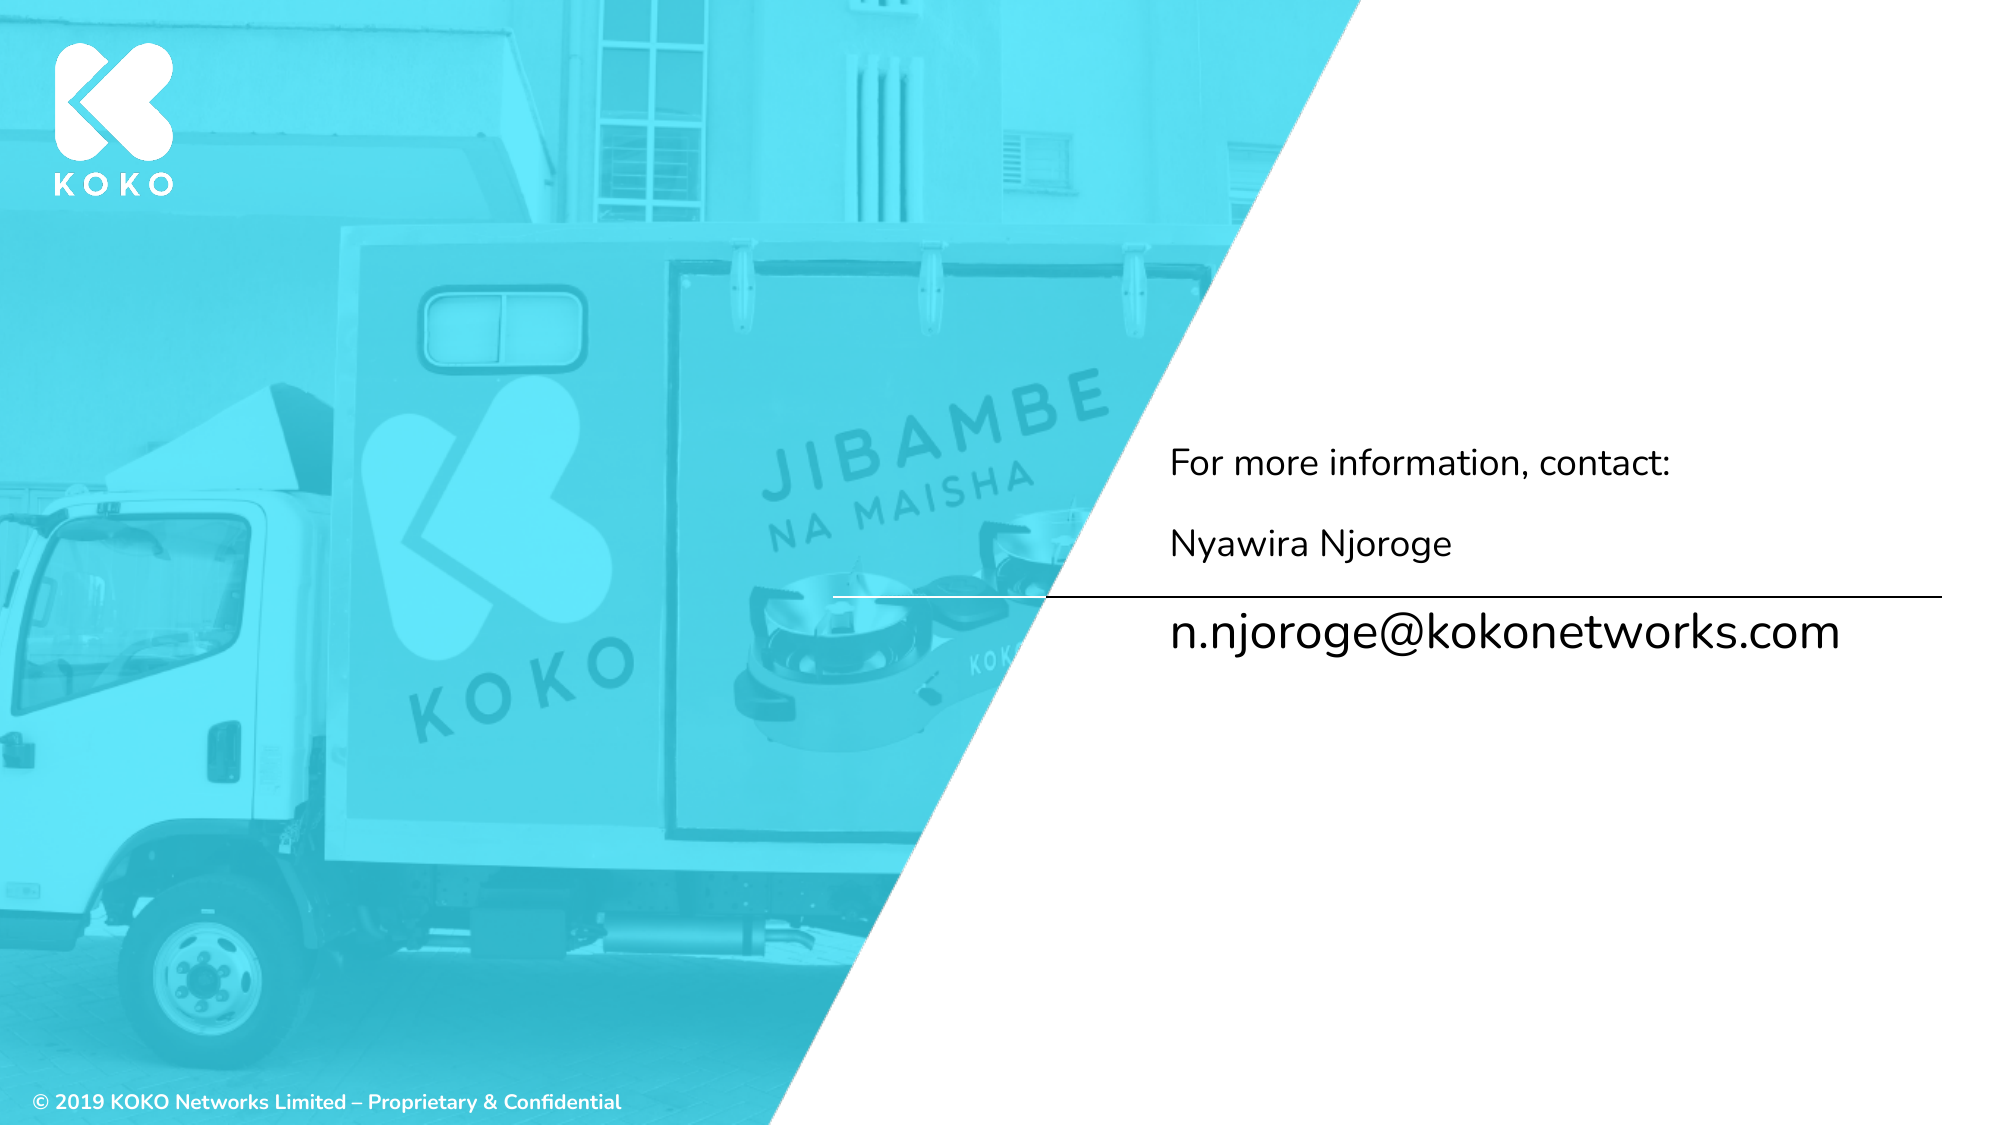

For more information, contact:

Nyawira Njoroge

n.njoroge@kokonetworks.com